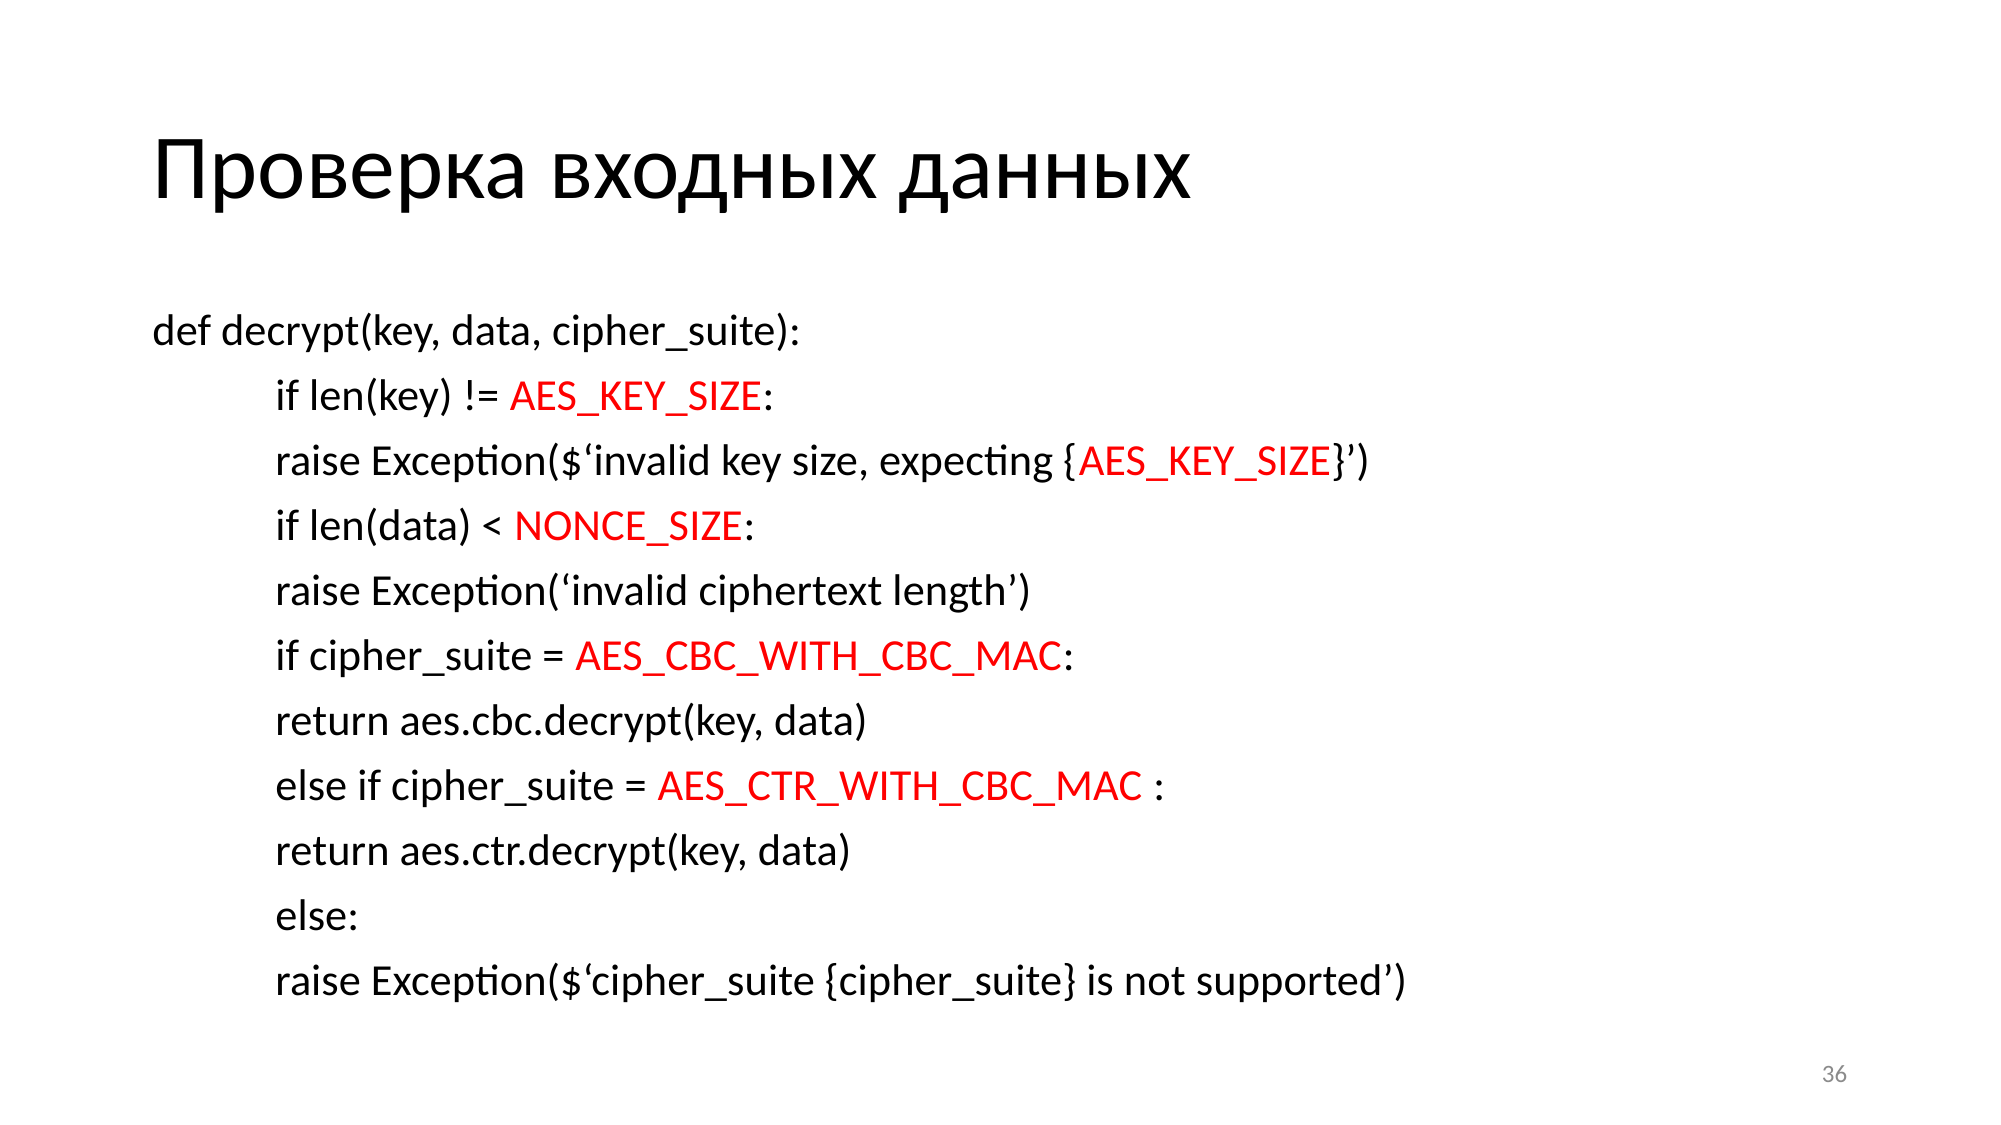

# Проверка входных данных
def decrypt(key, data, cipher_suite):
	if len(key) != AES_KEY_SIZE:
		raise Exception($‘invalid key size, expecting {AES_KEY_SIZE}’)
	if len(data) < NONCE_SIZE:
		raise Exception(‘invalid ciphertext length’)
	if cipher_suite = AES_CBC_WITH_CBC_MAC:
		return aes.cbc.decrypt(key, data)
	else if cipher_suite = AES_CTR_WITH_CBC_MAC :
		return aes.ctr.decrypt(key, data)
	else:
		raise Exception($‘cipher_suite {cipher_suite} is not supported’)

36